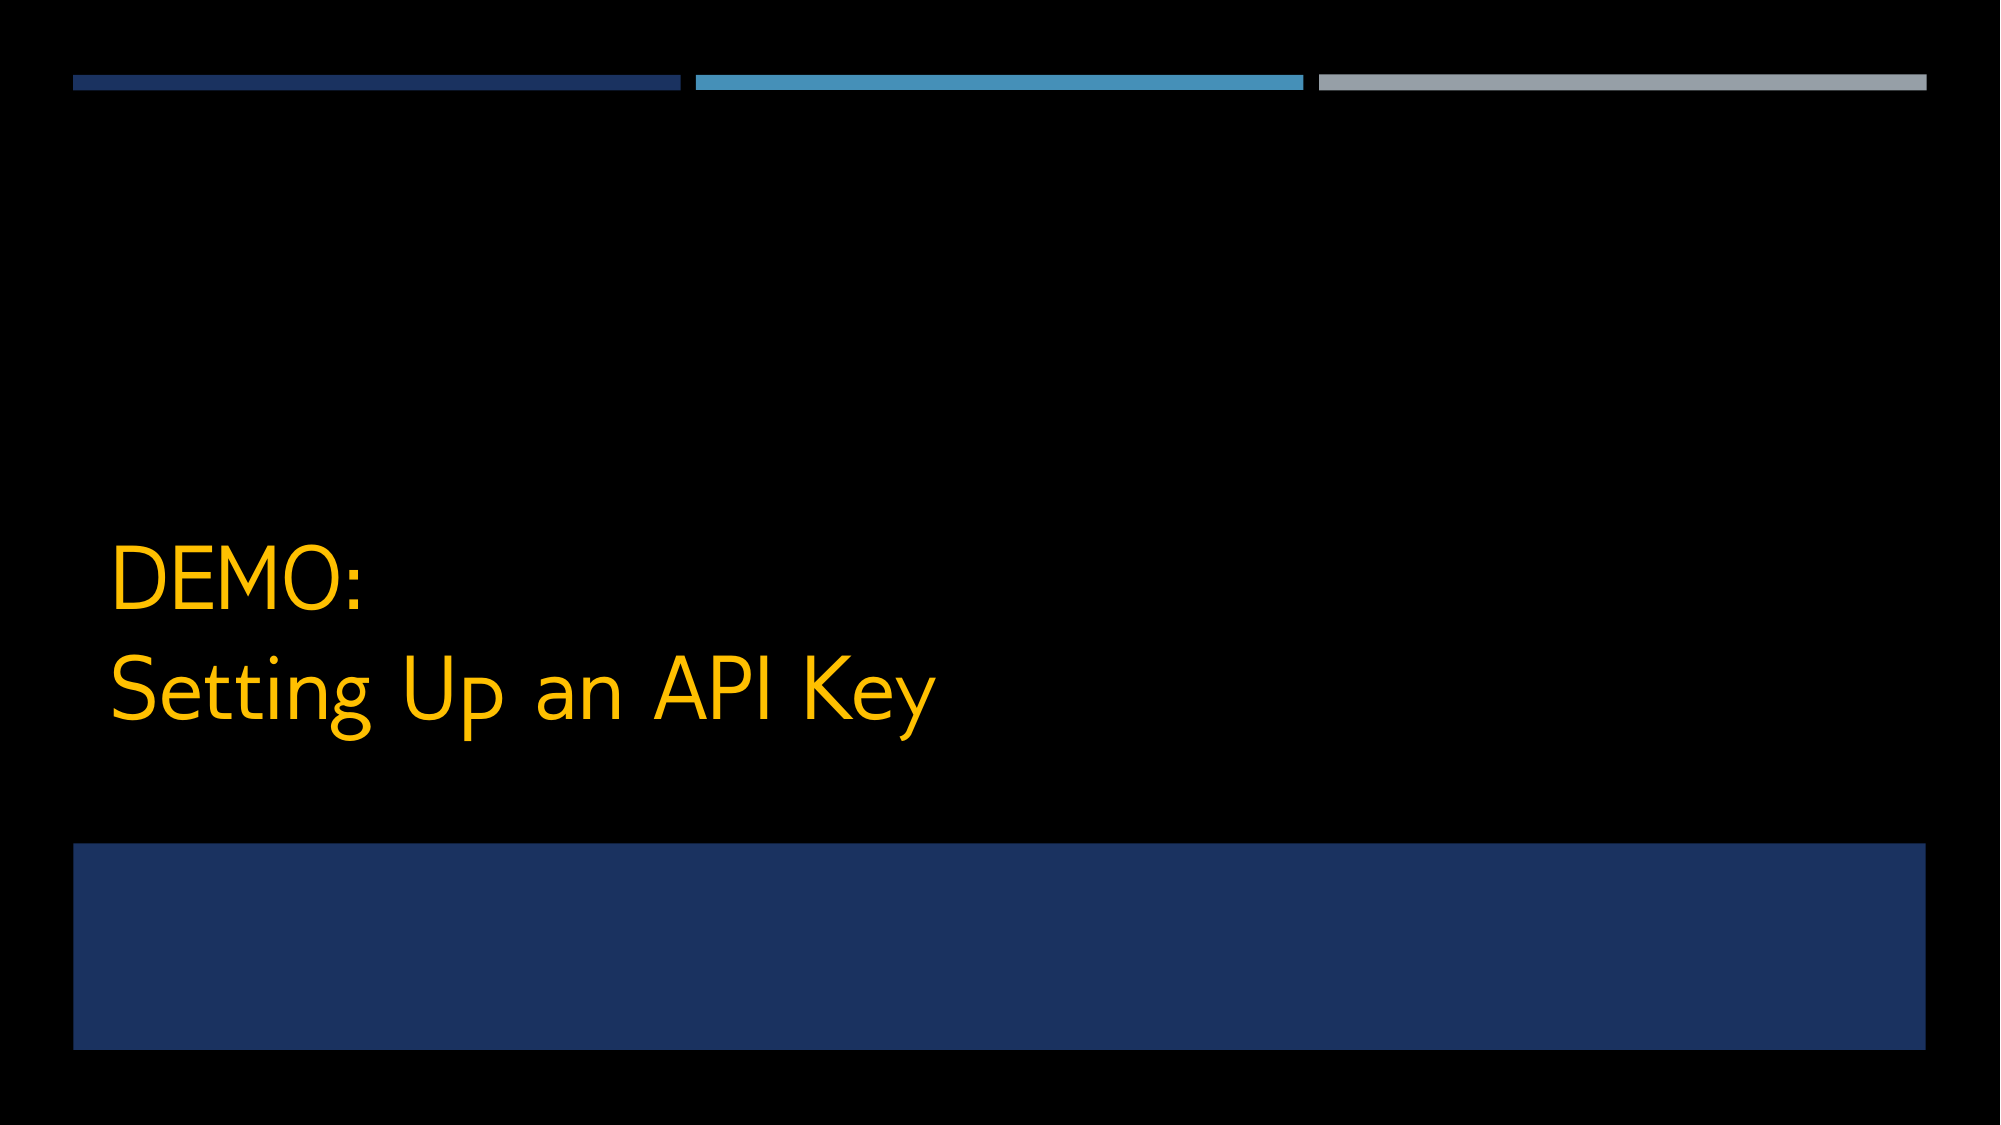

# DEMO: Setting Up an API Key